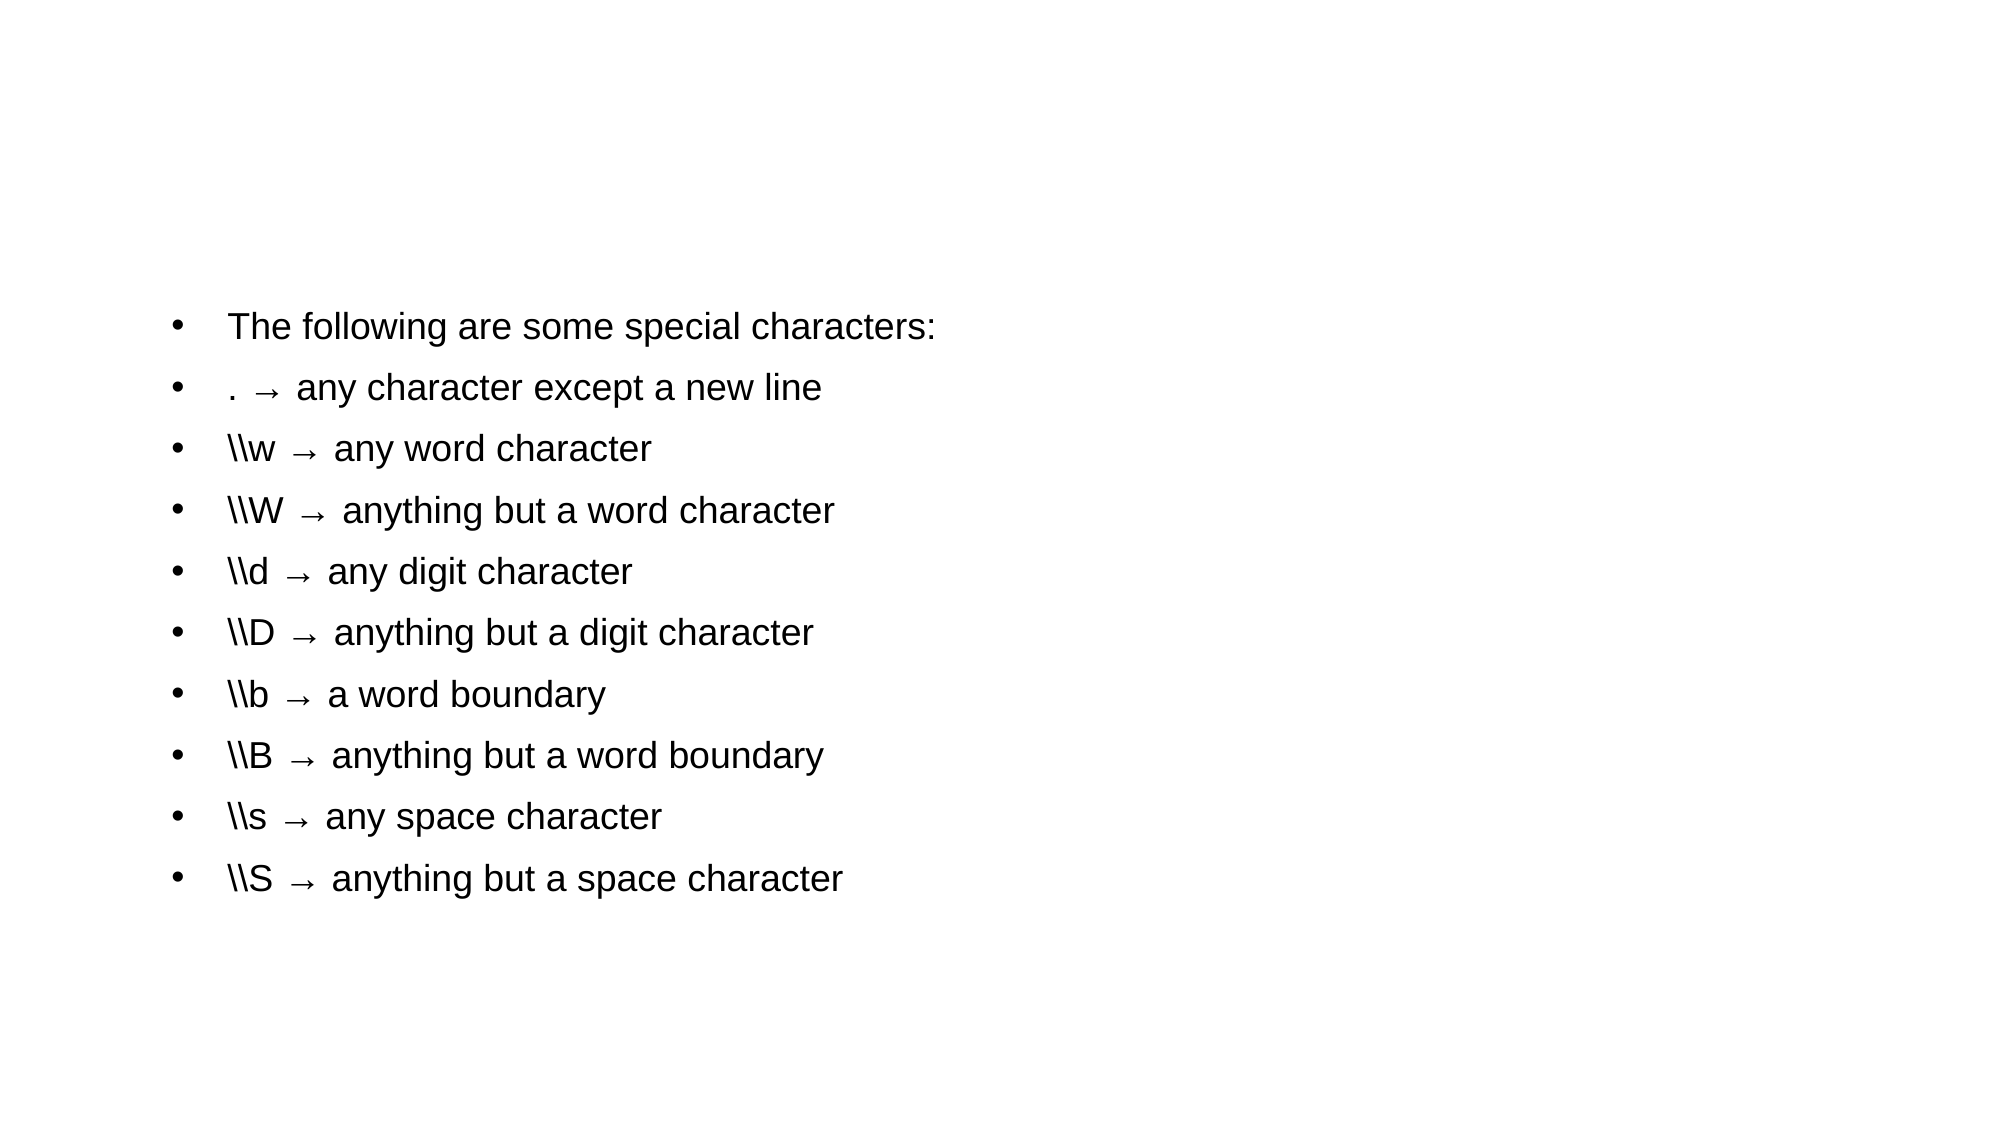

#
The following are some special characters:
. → any character except a new line
\\w → any word character
\\W → anything but a word character
\\d → any digit character
\\D → anything but a digit character
\\b → a word boundary
\\B → anything but a word boundary
\\s → any space character
\\S → anything but a space character